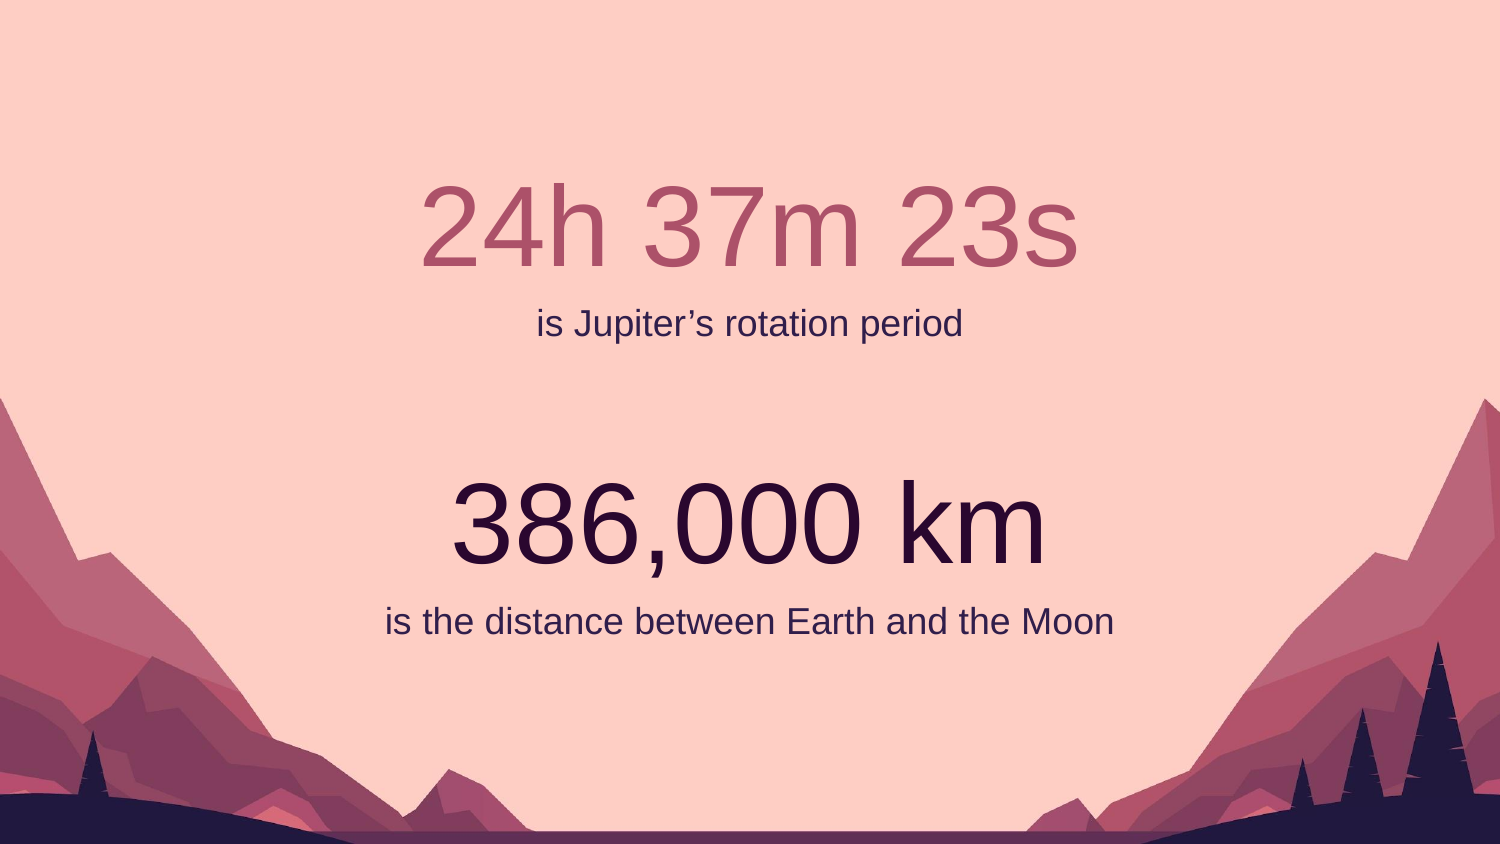

# 24h 37m 23s
is Jupiter’s rotation period
386,000 km
is the distance between Earth and the Moon